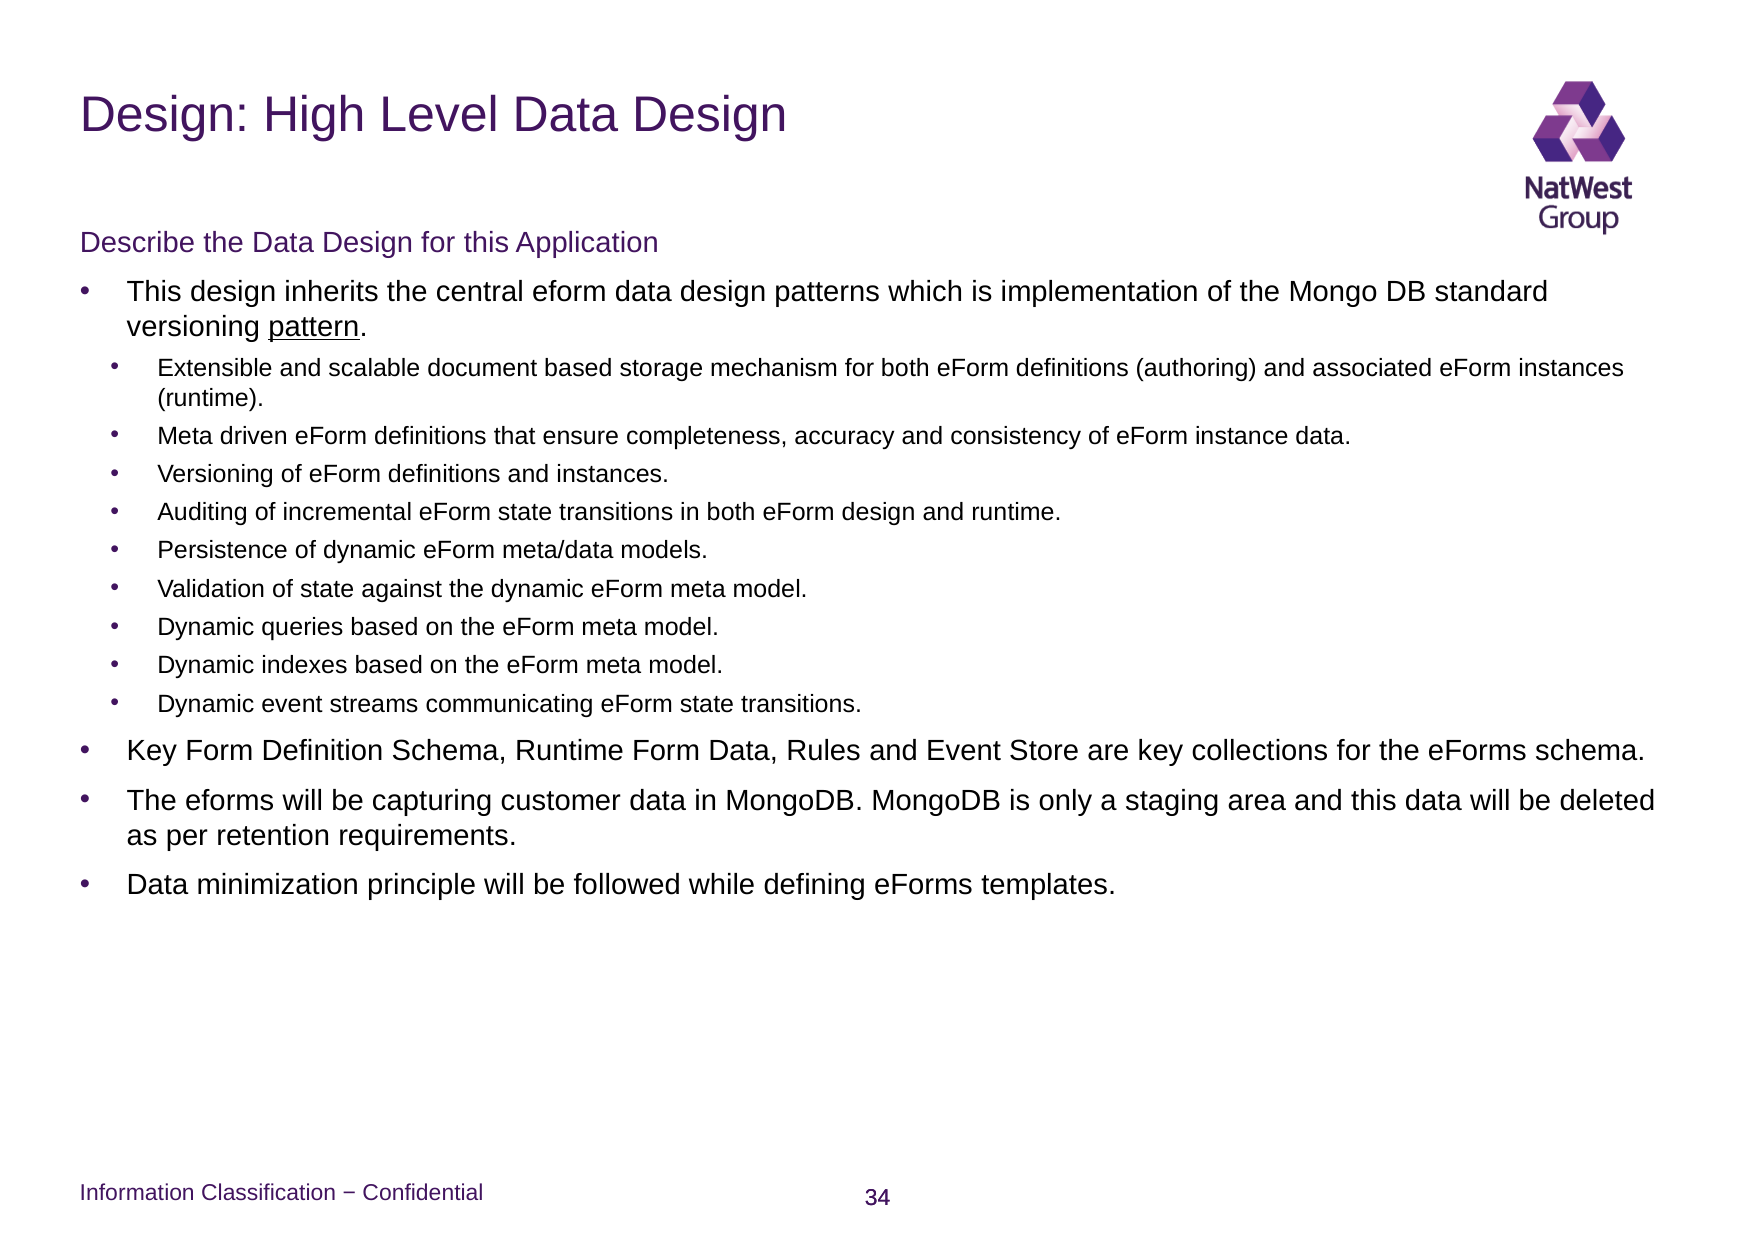

# Design: High Level Data Design
Describe the Data Design for this Application
This design inherits the central eform data design patterns which is implementation of the Mongo DB standard versioning pattern.
Extensible and scalable document based storage mechanism for both eForm definitions (authoring) and associated eForm instances (runtime).
Meta driven eForm definitions that ensure completeness, accuracy and consistency of eForm instance data.
Versioning of eForm definitions and instances.
Auditing of incremental eForm state transitions in both eForm design and runtime.
Persistence of dynamic eForm meta/data models.
Validation of state against the dynamic eForm meta model.
Dynamic queries based on the eForm meta model.
Dynamic indexes based on the eForm meta model.
Dynamic event streams communicating eForm state transitions.
Key Form Definition Schema, Runtime Form Data, Rules and Event Store are key collections for the eForms schema.
The eforms will be capturing customer data in MongoDB. MongoDB is only a staging area and this data will be deleted as per retention requirements.
Data minimization principle will be followed while defining eForms templates.

34
34